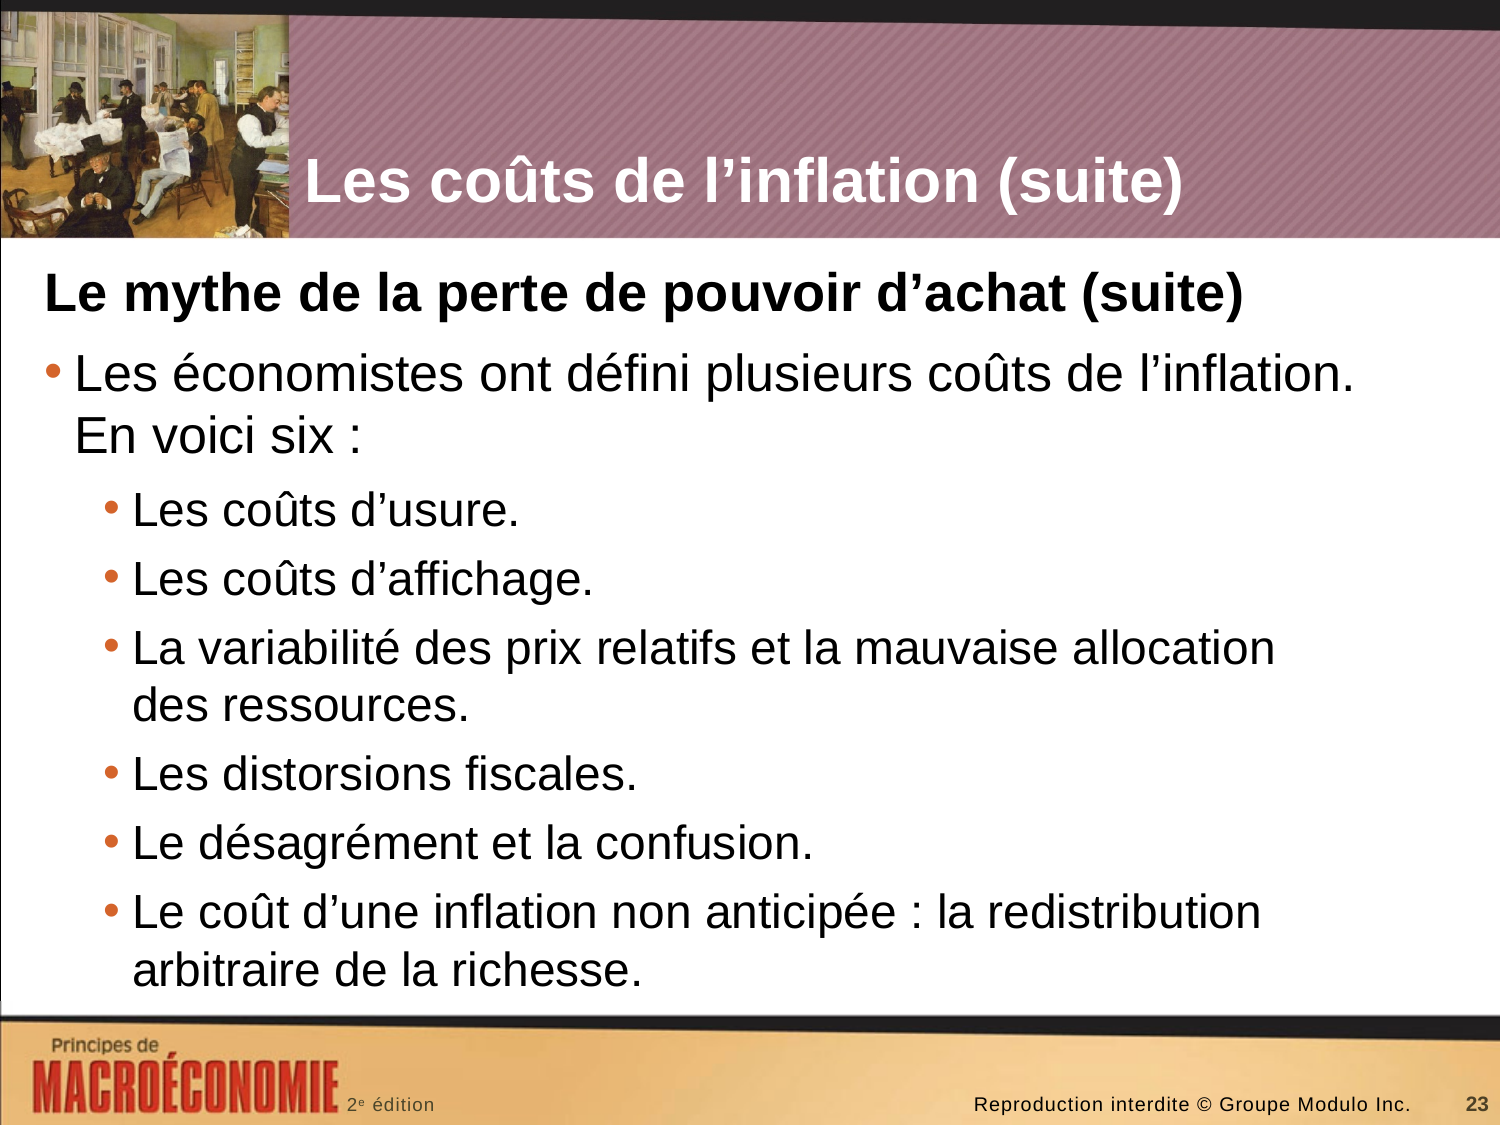

# Les coûts de l’inflation (suite)
Le mythe de la perte de pouvoir d’achat (suite)
Les économistes ont défini plusieurs coûts de l’inflation.   En voici six :
Les coûts d’usure.
Les coûts d’affichage.
La variabilité des prix relatifs et la mauvaise allocation        des ressources.
Les distorsions fiscales.
Le désagrément et la confusion.
Le coût d’une inflation non anticipée : la redistribution arbitraire de la richesse.
23